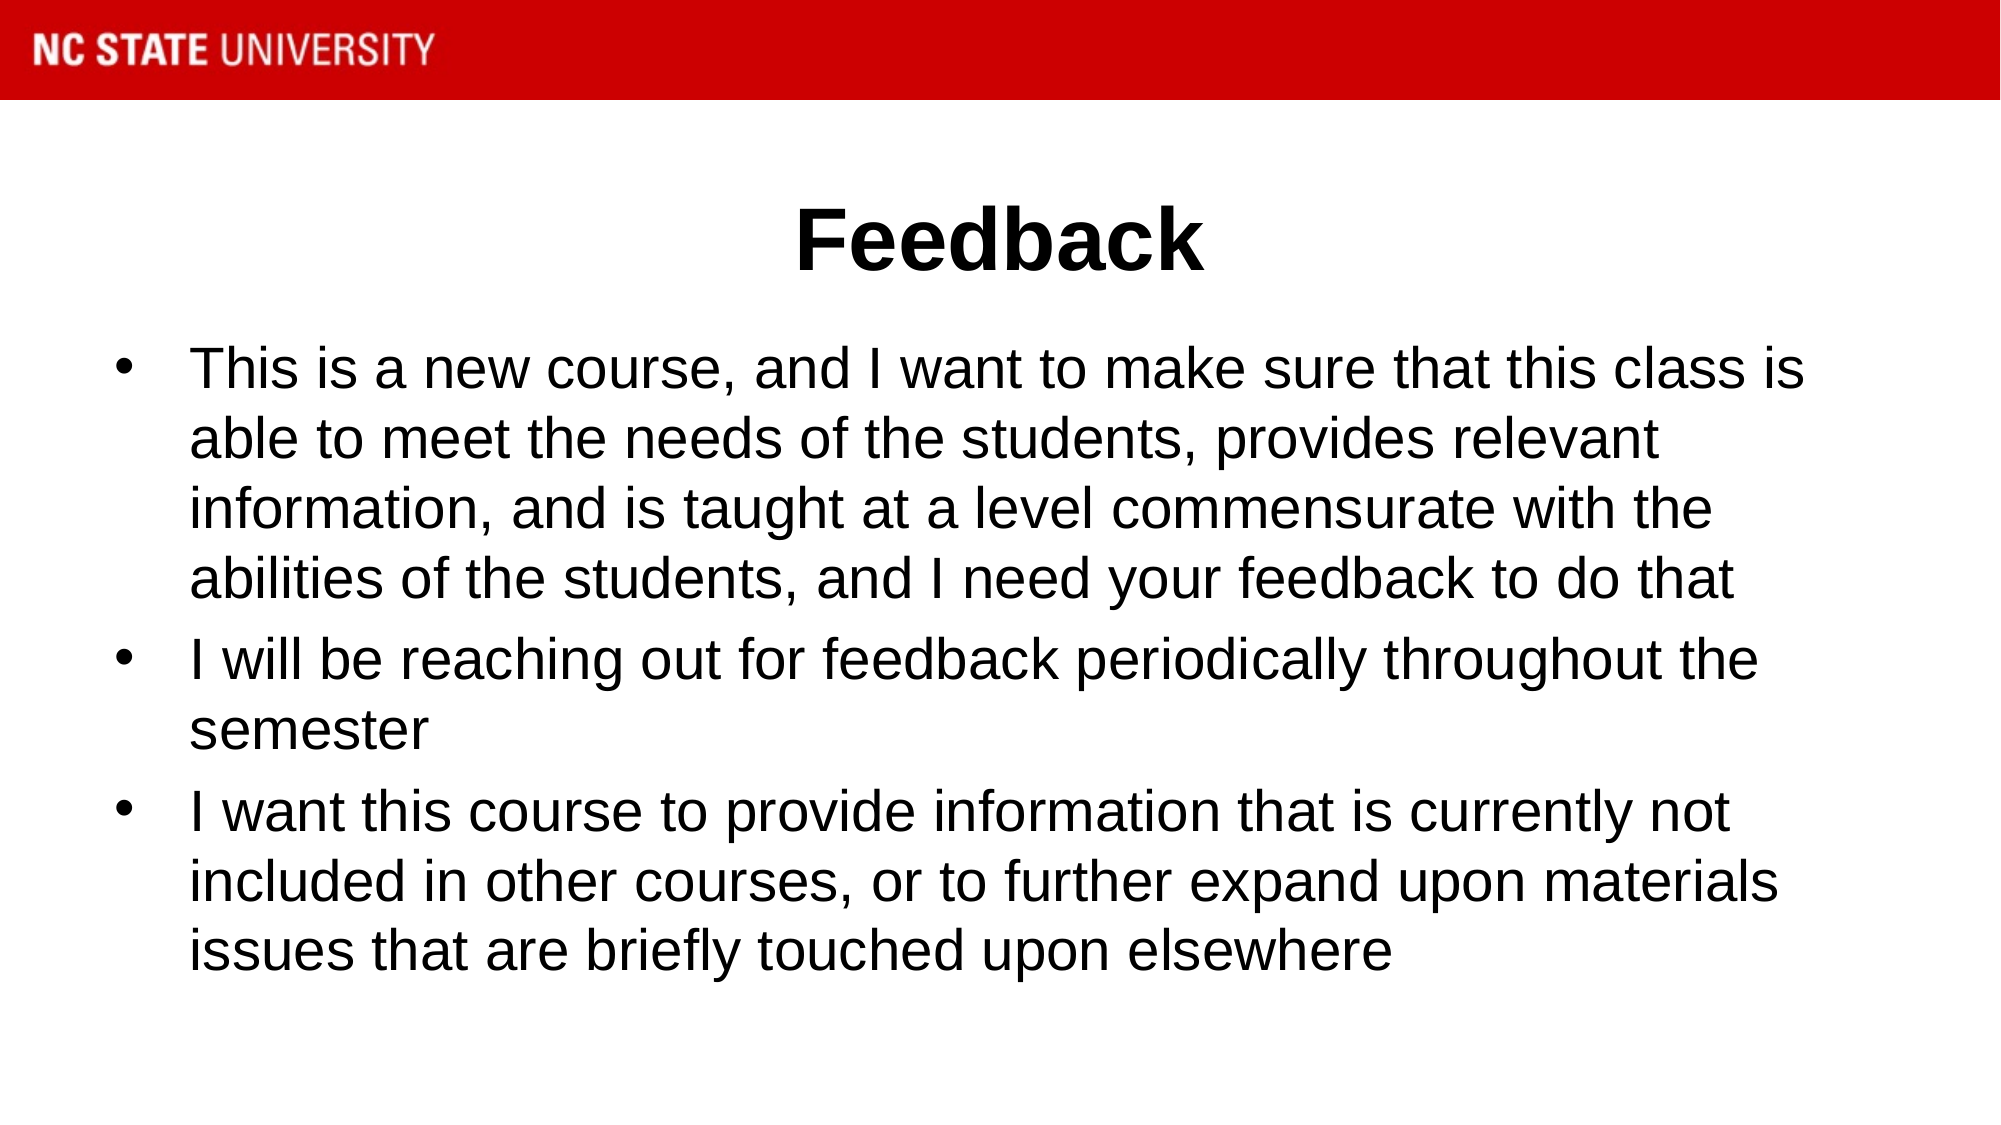

# Feedback
This is a new course, and I want to make sure that this class is able to meet the needs of the students, provides relevant information, and is taught at a level commensurate with the abilities of the students, and I need your feedback to do that
I will be reaching out for feedback periodically throughout the semester
I want this course to provide information that is currently not included in other courses, or to further expand upon materials issues that are briefly touched upon elsewhere